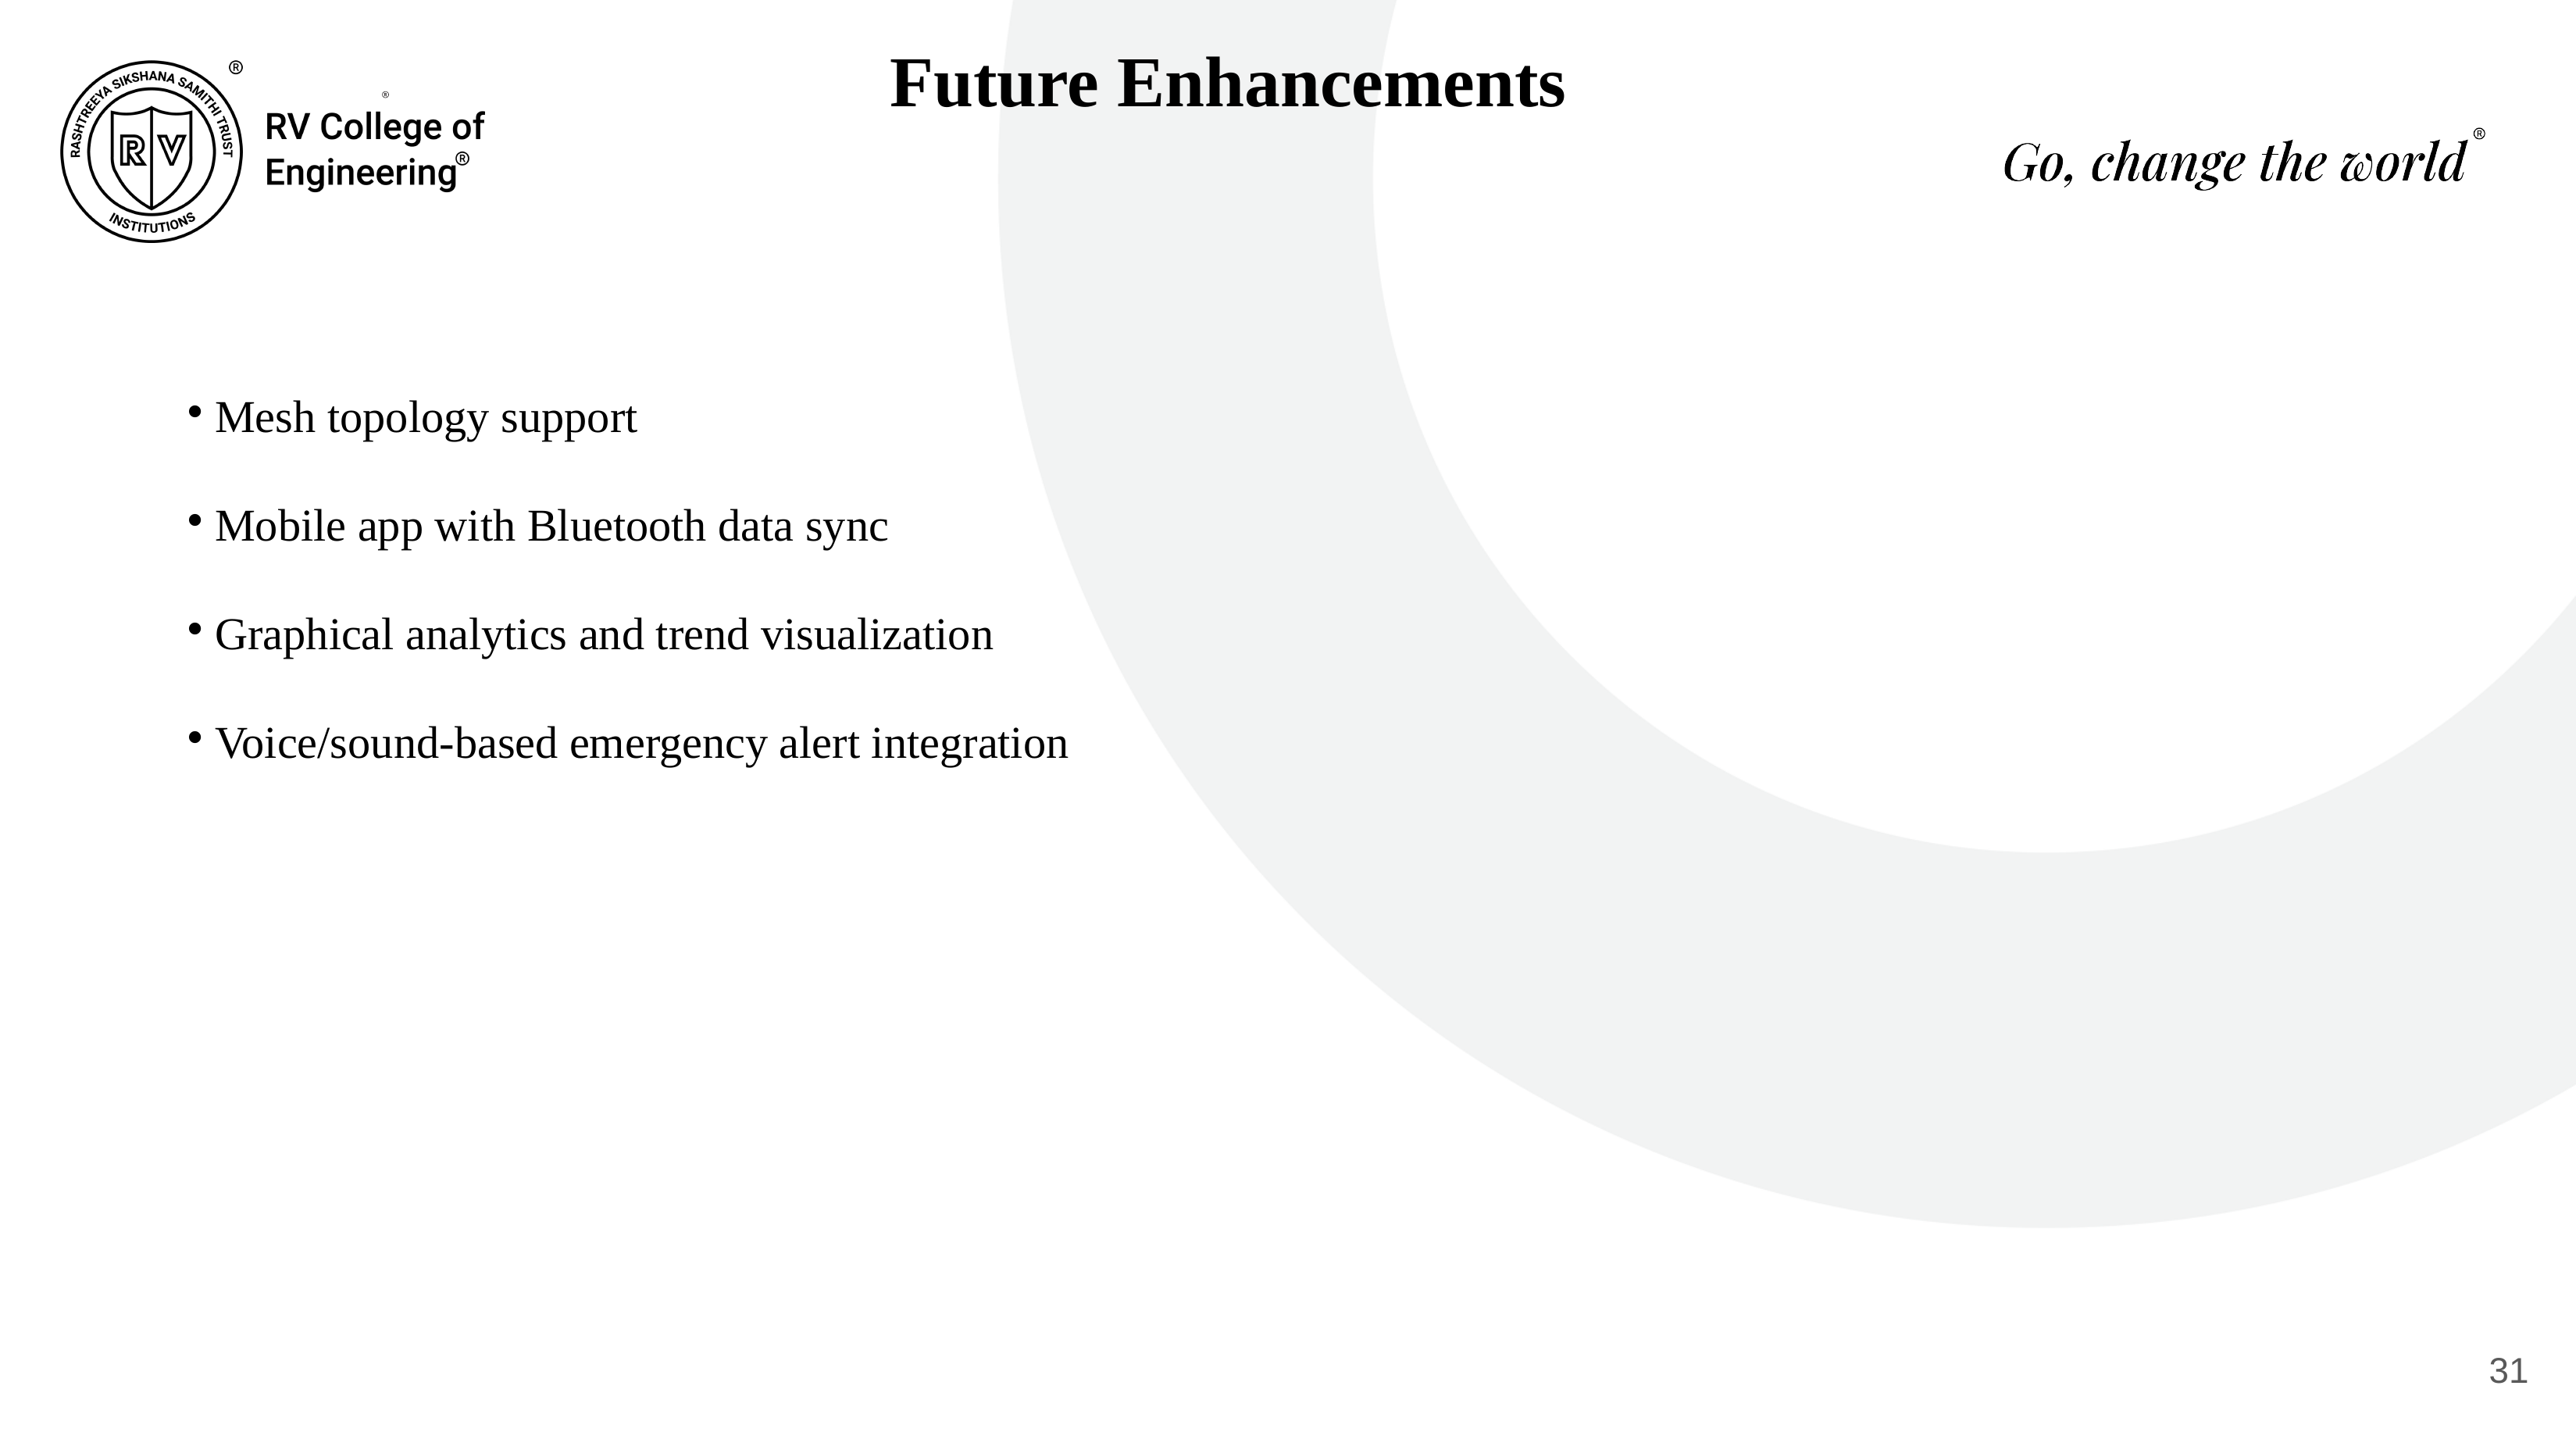

Future Enhancements

Mesh topology support
Mobile app with Bluetooth data sync
Graphical analytics and trend visualization
Voice/sound-based emergency alert integration
31